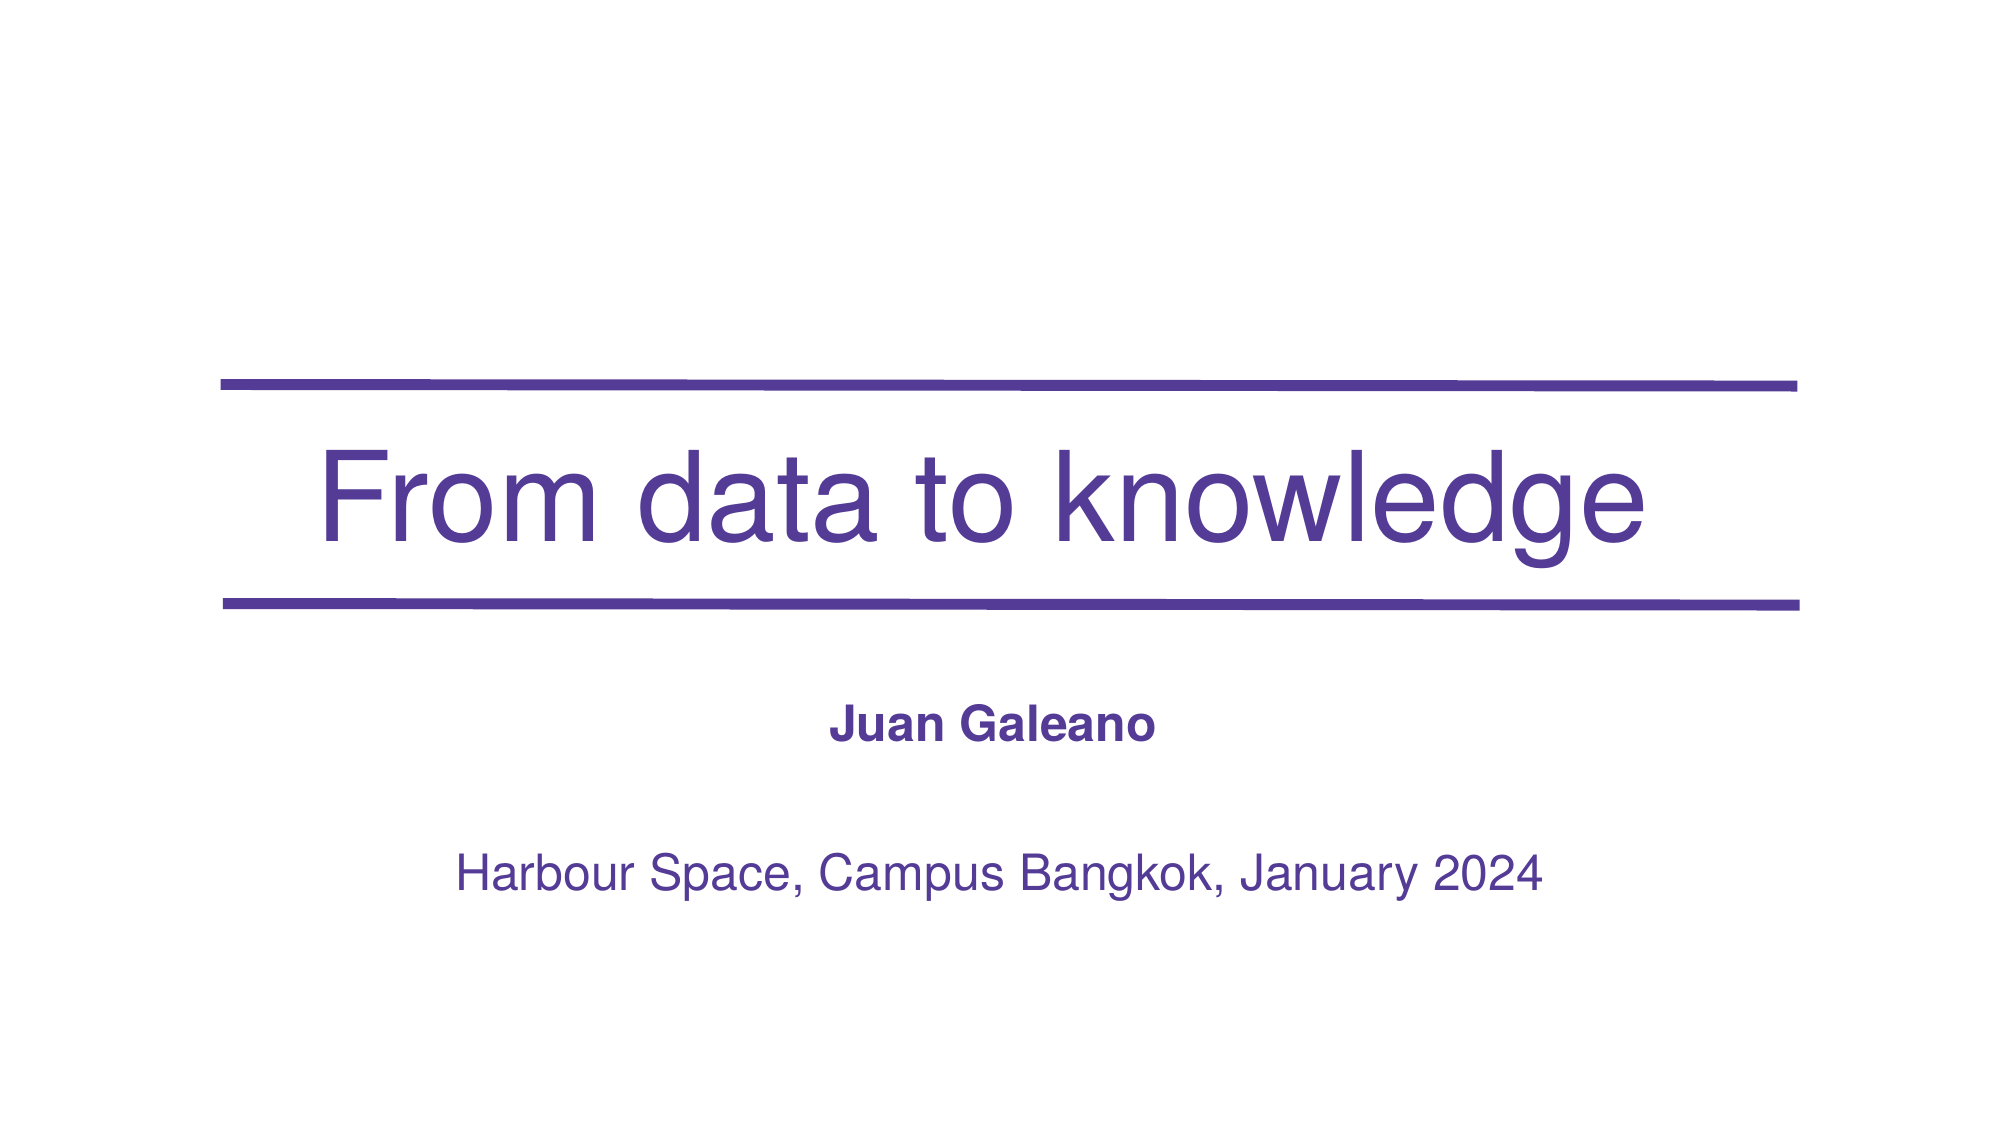

# From data to knowledge
Juan Galeano

Harbour Space, Campus Bangkok, January 2024